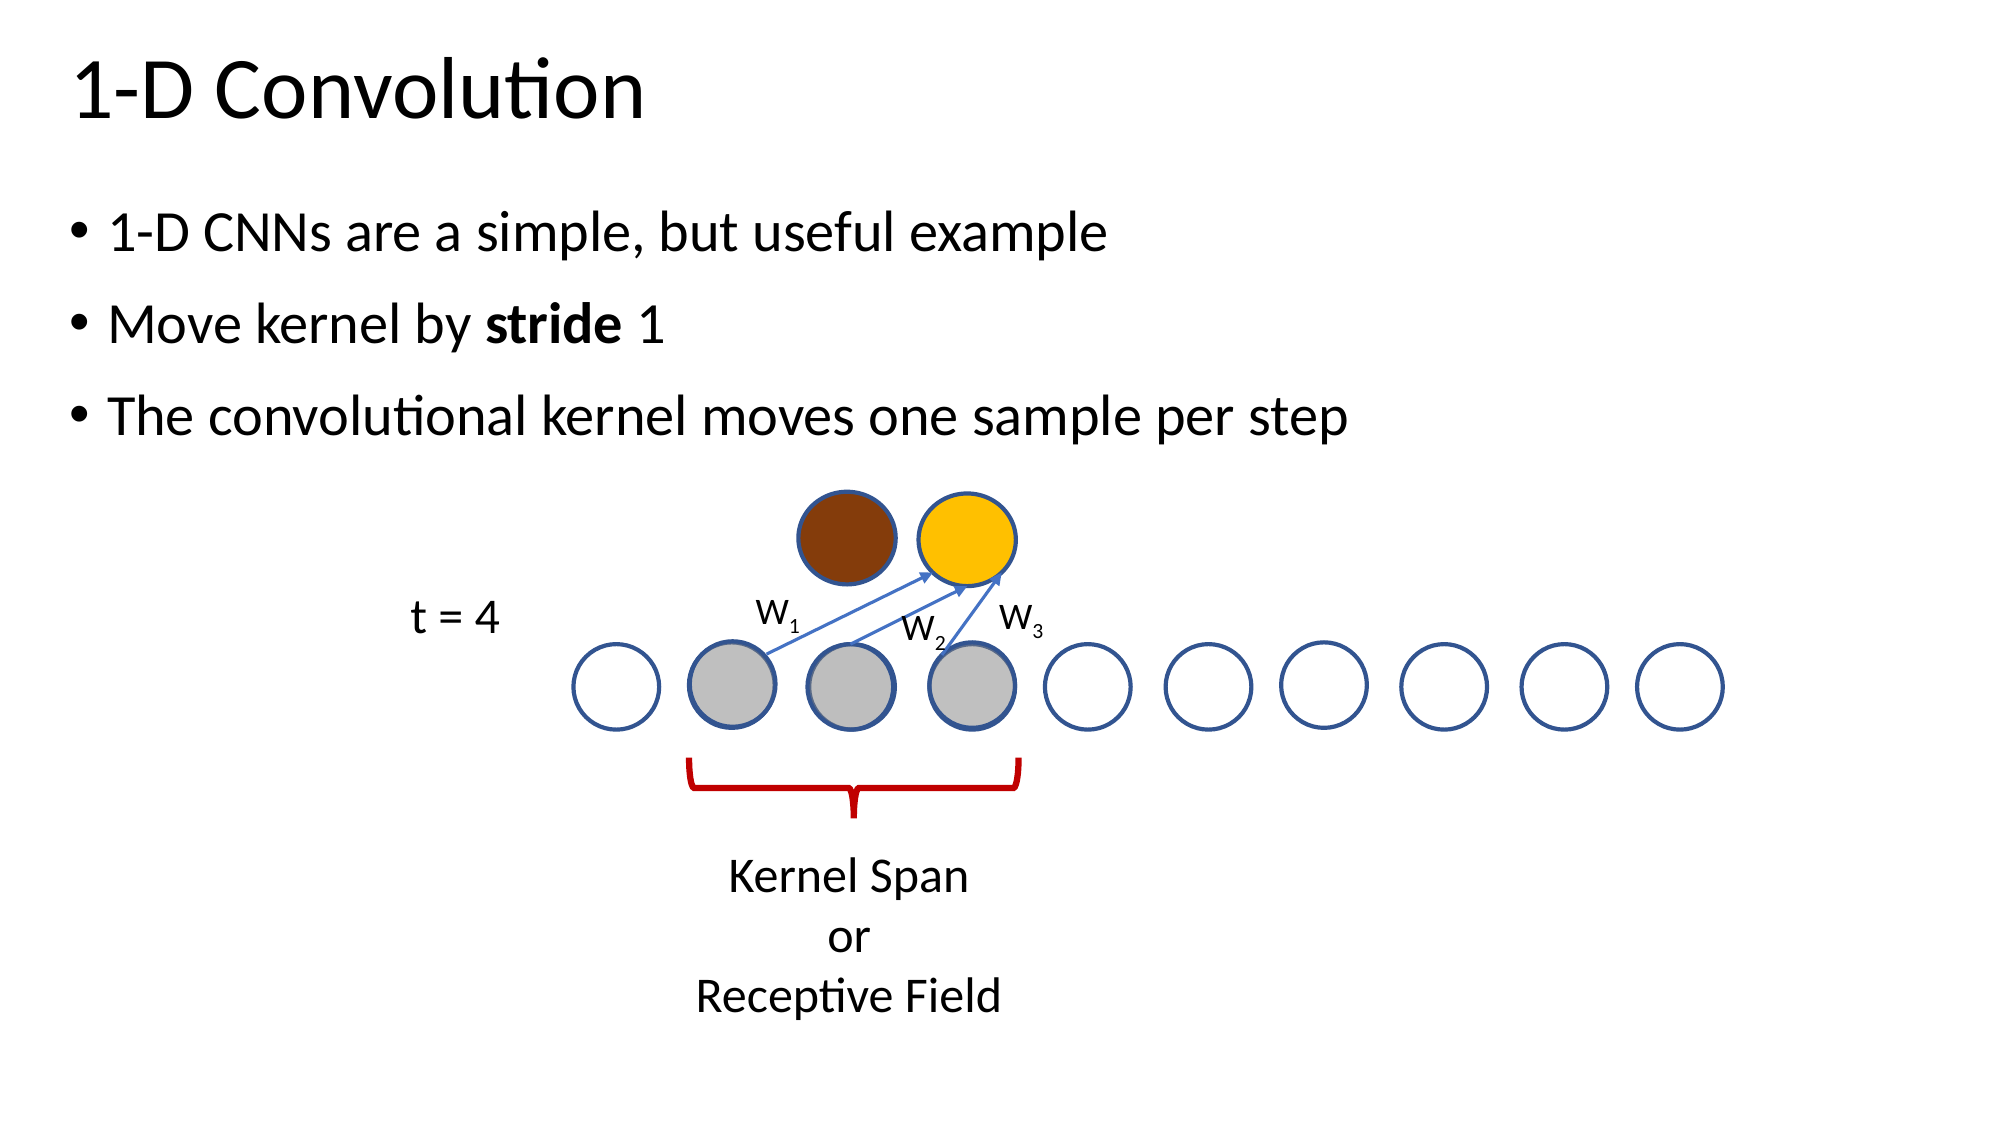

# 1-D Convolution
1-D CNNs are a simple, but useful example
Move kernel by stride 1
The convolutional kernel moves one sample per step

t = 4
W1
W3
W2

Kernel Span
or
Receptive Field